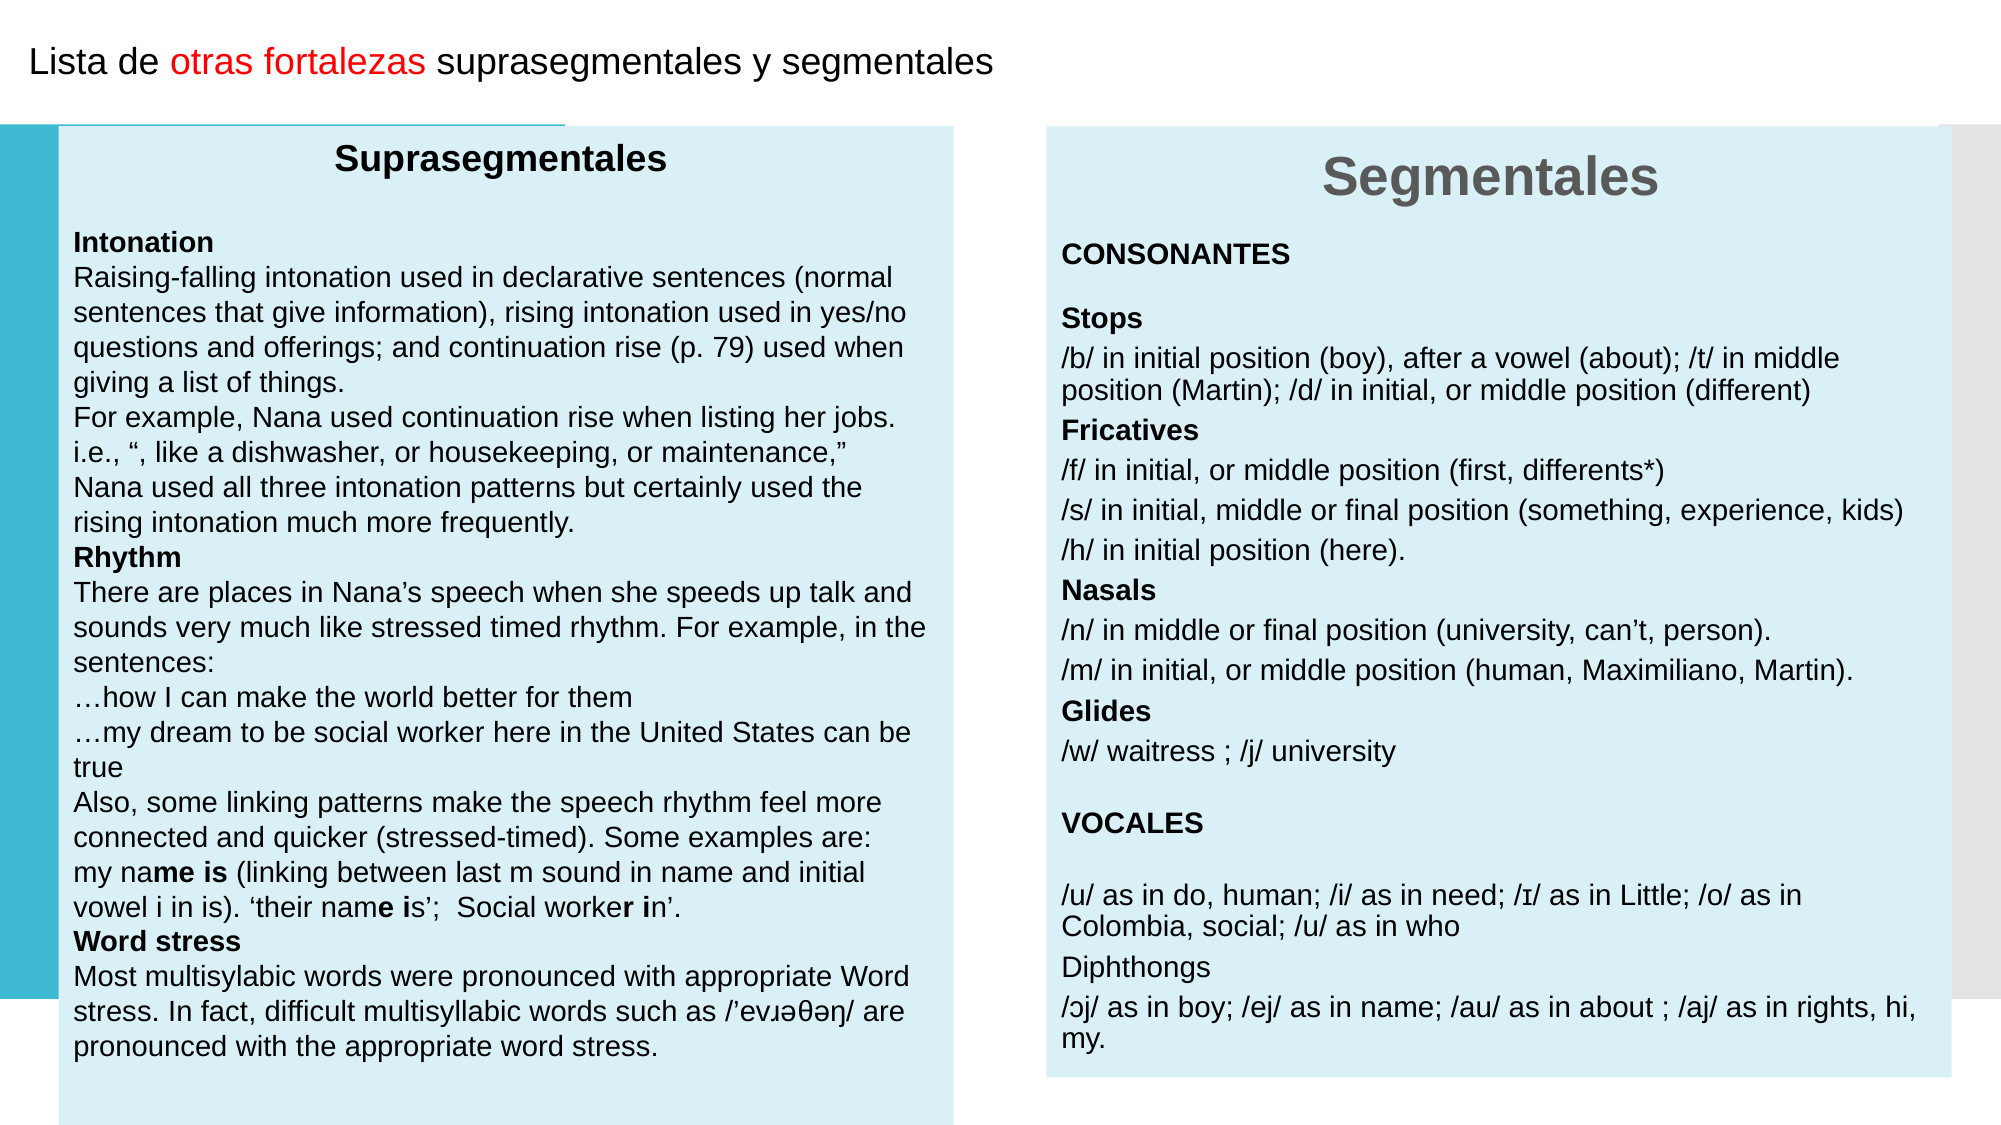

Lista de otras fortalezas suprasegmentales y segmentales
Suprasegmentales

Intonation
Raising-falling intonation used in declarative sentences (normal sentences that give information), rising intonation used in yes/no questions and offerings; and continuation rise (p. 79) used when giving a list of things.
For example, Nana used continuation rise when listing her jobs. i.e., “, like a dishwasher, or housekeeping, or maintenance,”
Nana used all three intonation patterns but certainly used the rising intonation much more frequently.
Rhythm
There are places in Nana’s speech when she speeds up talk and sounds very much like stressed timed rhythm. For example, in the sentences:
…how I can make the world better for them
…my dream to be social worker here in the United States can be true
Also, some linking patterns make the speech rhythm feel more connected and quicker (stressed-timed). Some examples are:
my name is (linking between last m sound in name and initial vowel i in is). ‘their name is’;  Social worker in’.
Word stress
Most multisylabic words were pronounced with appropriate Word stress. In fact, difficult multisyllabic words such as /’evɹəθəŋ/ are pronounced with the appropriate word stress.
Segmentales

CONSONANTES
Stops
/b/ in initial position (boy), after a vowel (about); /t/ in middle position (Martin); /d/ in initial, or middle position (different)
Fricatives
/f/ in initial, or middle position (first, differents*)
/s/ in initial, middle or final position (something, experience, kids)
/h/ in initial position (here).
Nasals
/n/ in middle or final position (university, can’t, person).
/m/ in initial, or middle position (human, Maximiliano, Martin).
Glides
/w/ waitress ; /j/ university
VOCALES
/u/ as in do, human; /i/ as in need; /ɪ/ as in Little; /o/ as in Colombia, social; /u/ as in who
Diphthongs
/ɔj/ as in boy; /ej/ as in name; /au/ as in about ; /aj/ as in rights, hi, my.